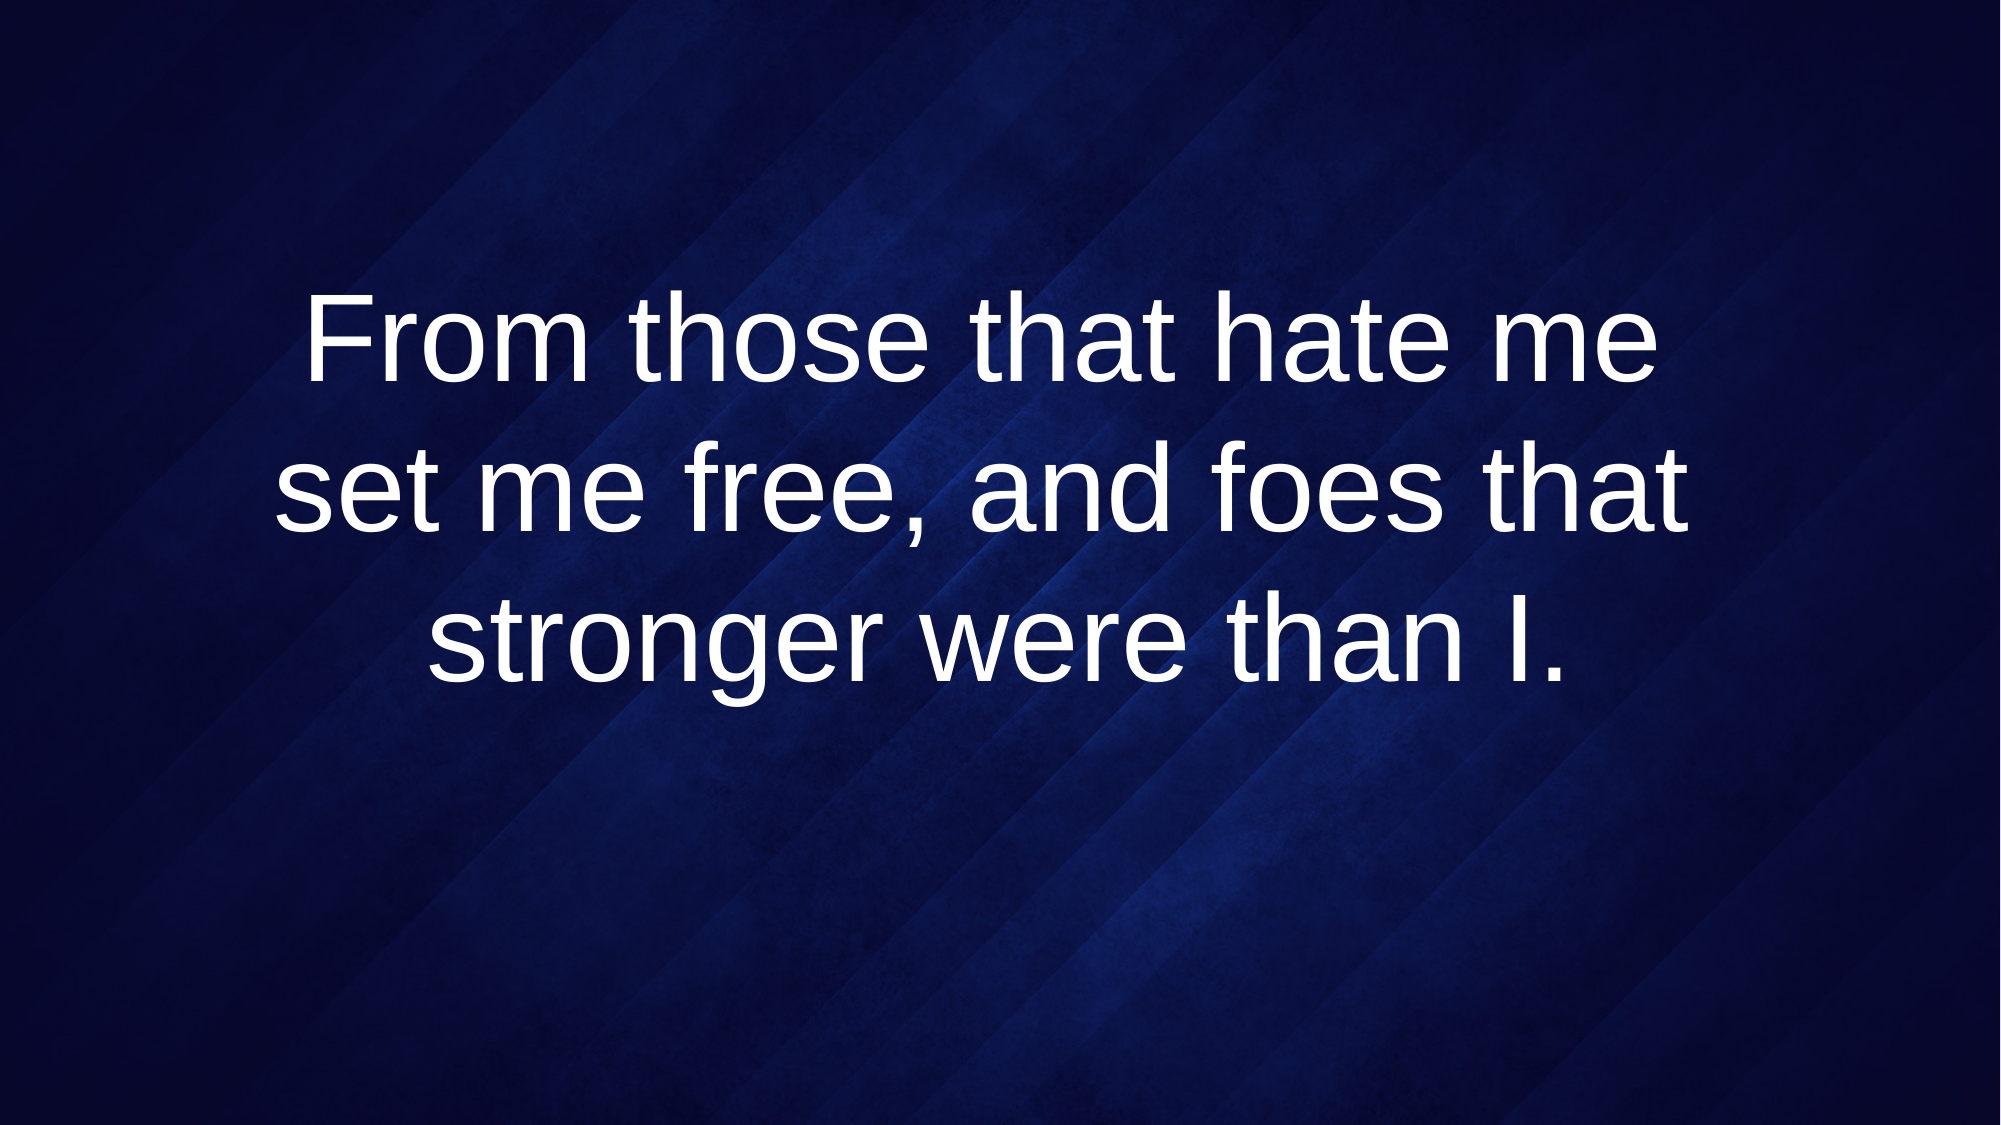

# From those that hate me set me free, and foes that stronger were than I.